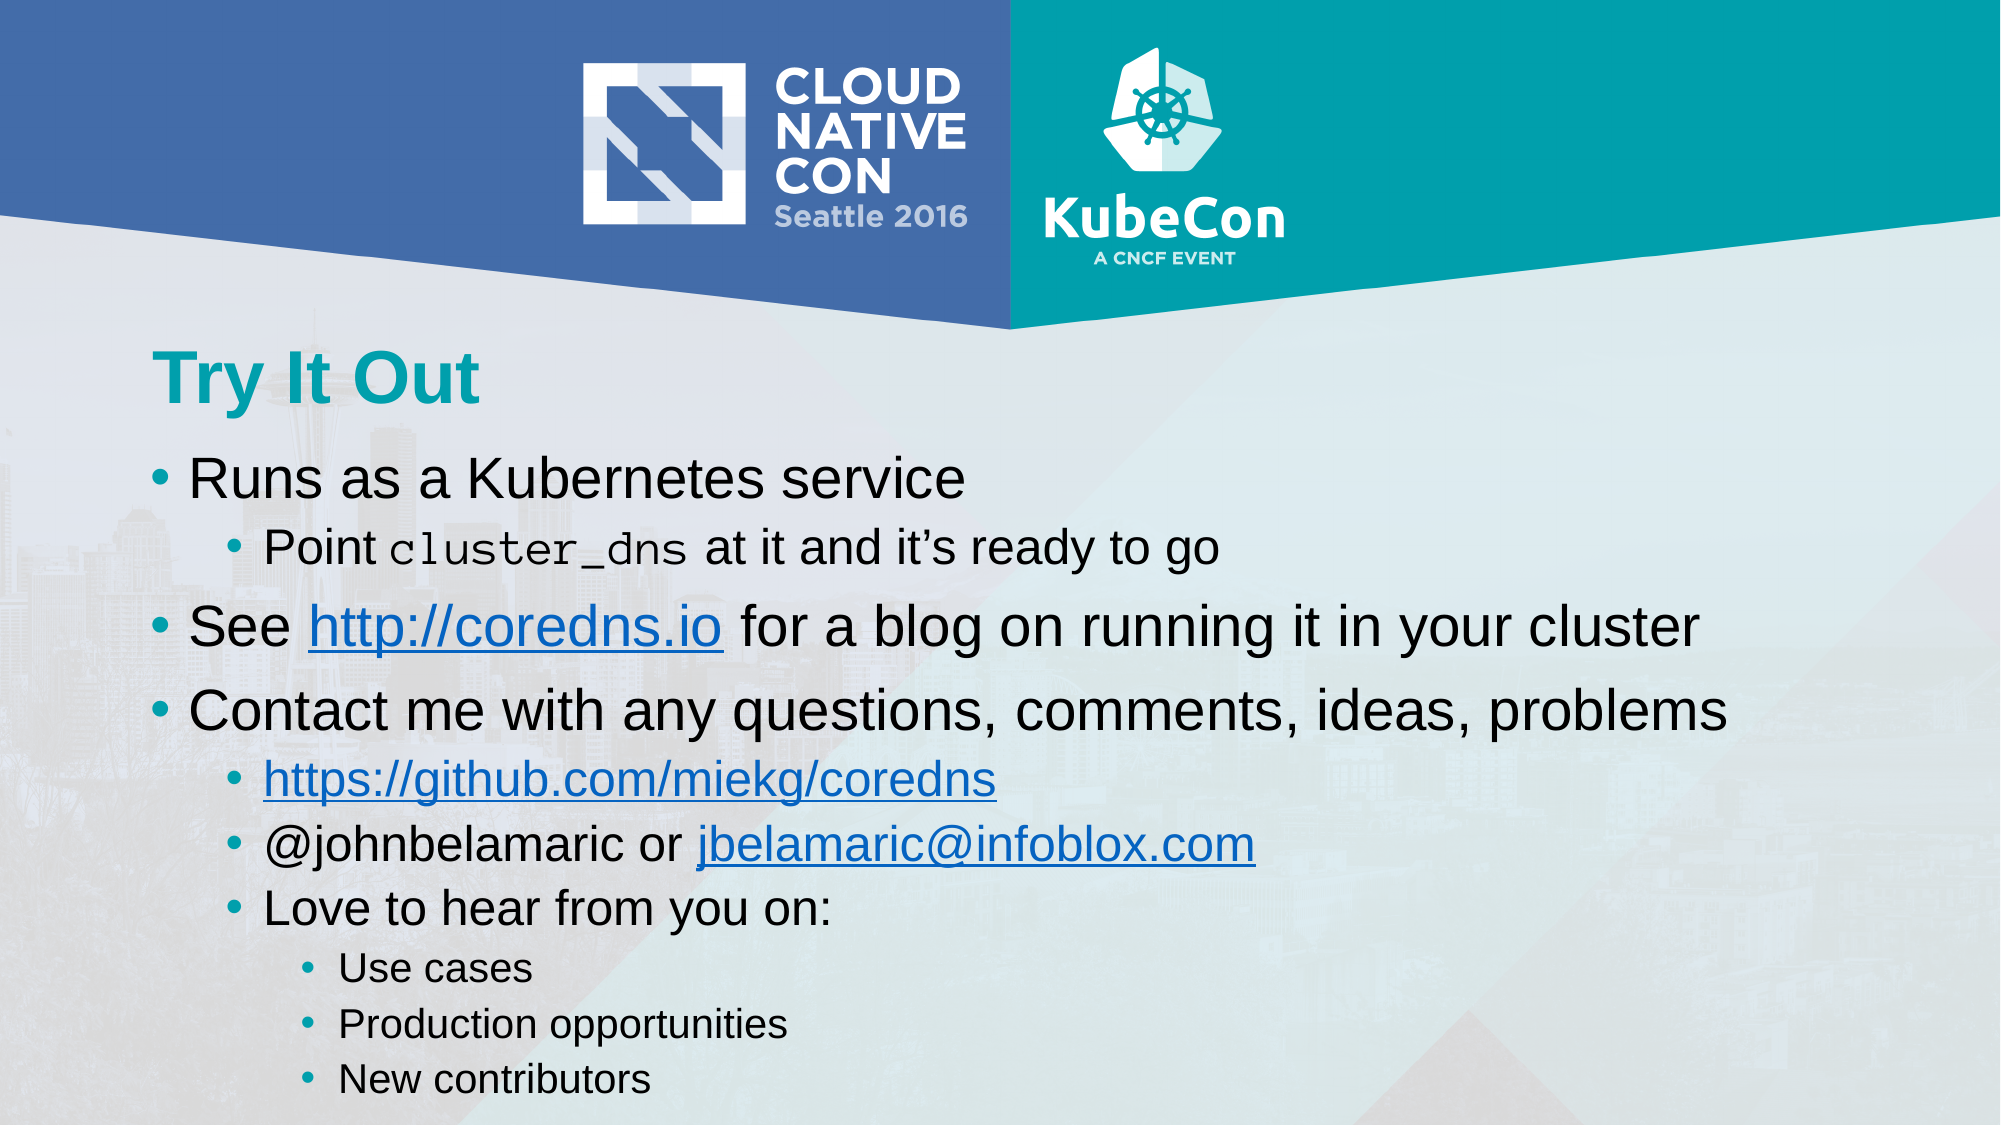

# Try It Out
Runs as a Kubernetes service
Point cluster_dns at it and it’s ready to go
See http://coredns.io for a blog on running it in your cluster
Contact me with any questions, comments, ideas, problems
https://github.com/miekg/coredns
@johnbelamaric or jbelamaric@infoblox.com
Love to hear from you on:
Use cases
Production opportunities
New contributors